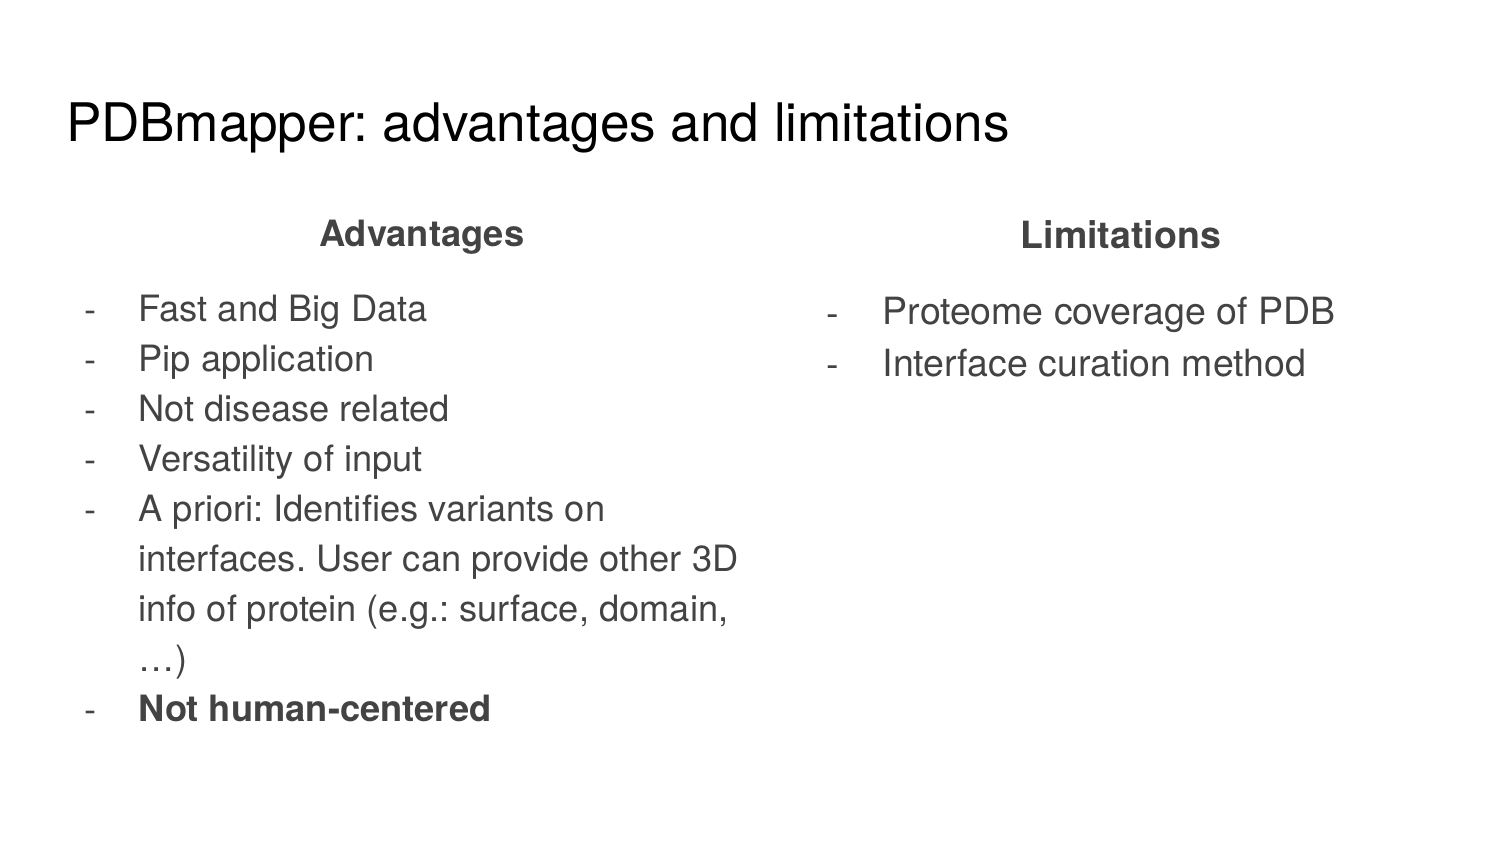

# PDBmapper: advantages and limitations

Advantages
Fast and Big Data
Pip application
Not disease related
Versatility of input
A priori: Identifies variants on interfaces. User can provide other 3D info of protein (e.g.: surface, domain, …)
Not human-centered
Limitations
Proteome coverage of PDB
Interface curation method